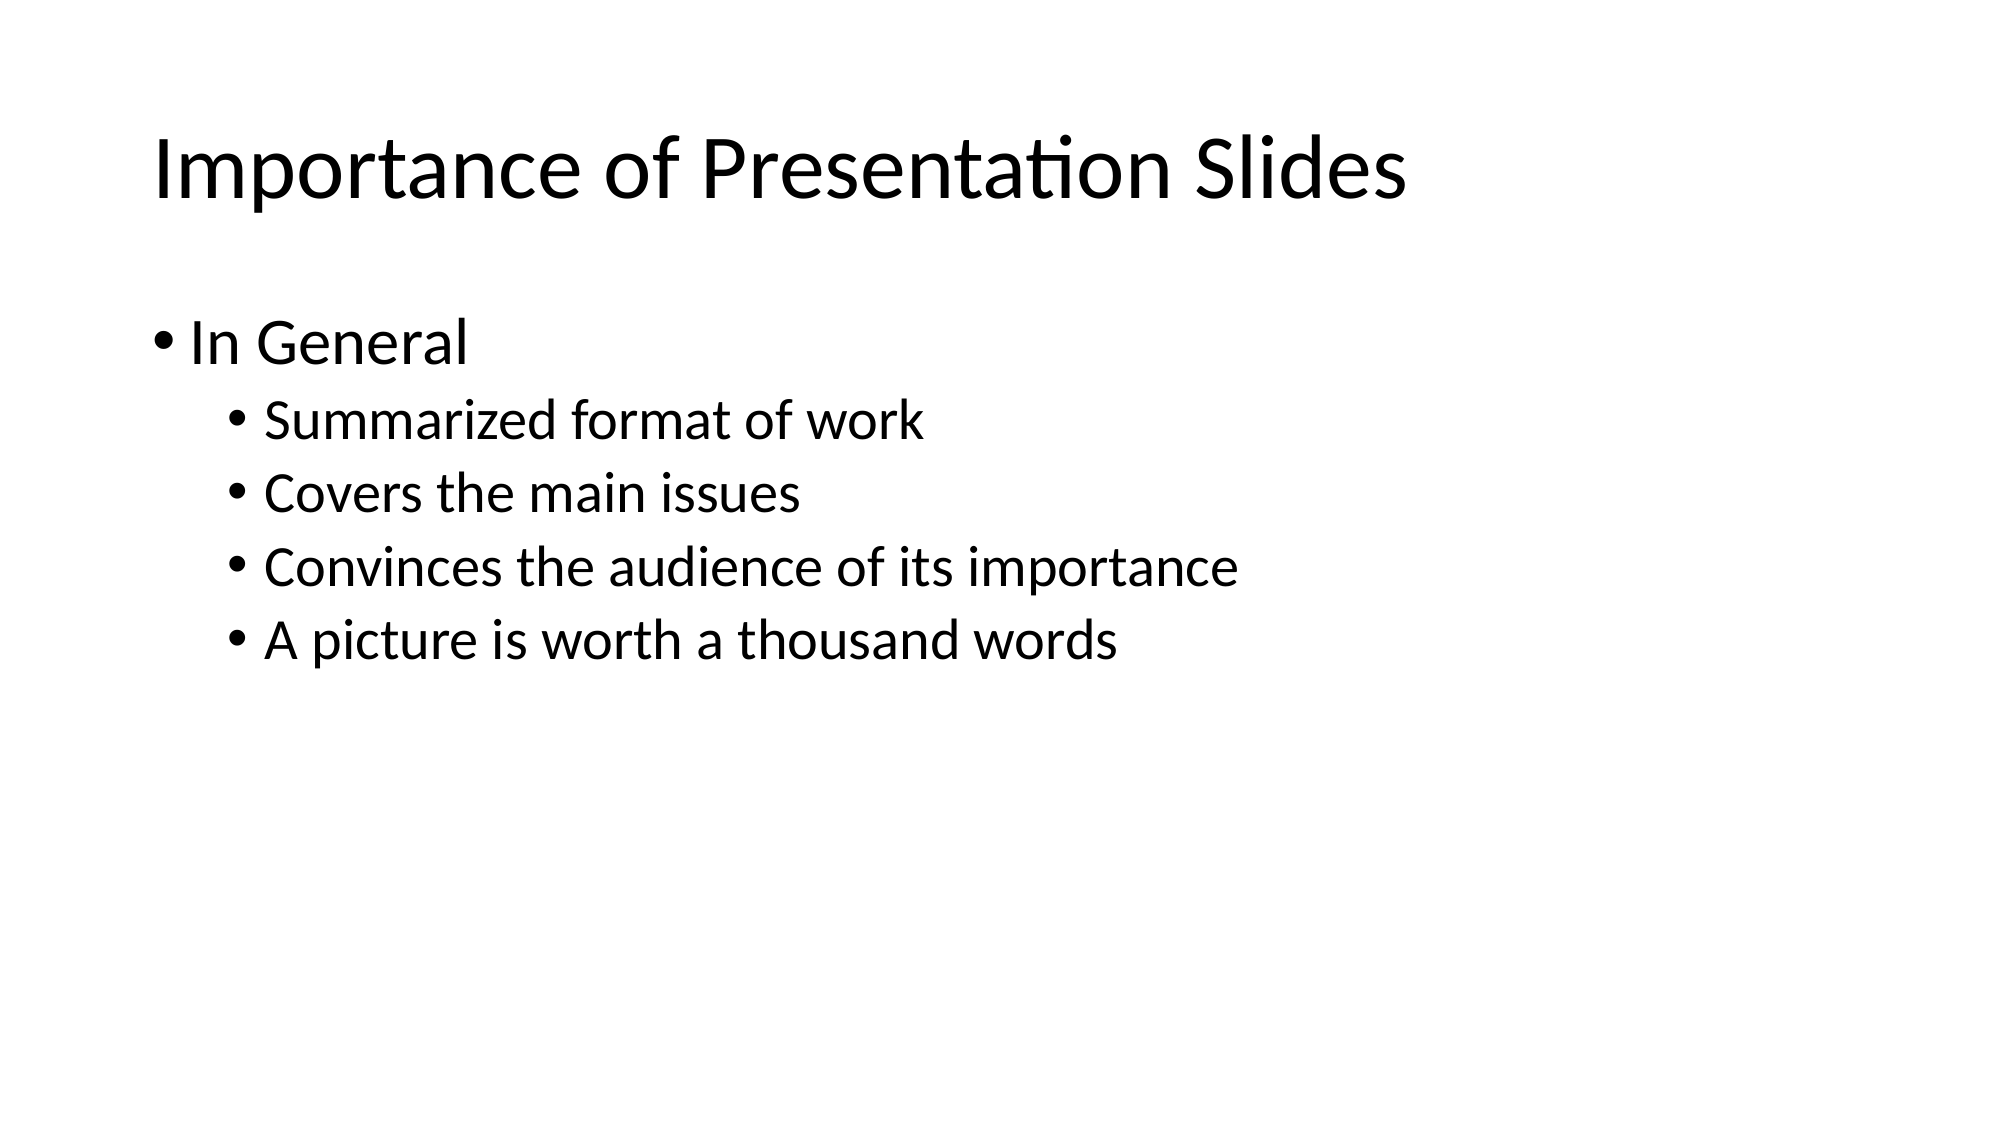

# Importance of Presentation Slides
In General
Summarized format of work
Covers the main issues
Convinces the audience of its importance
A picture is worth a thousand words